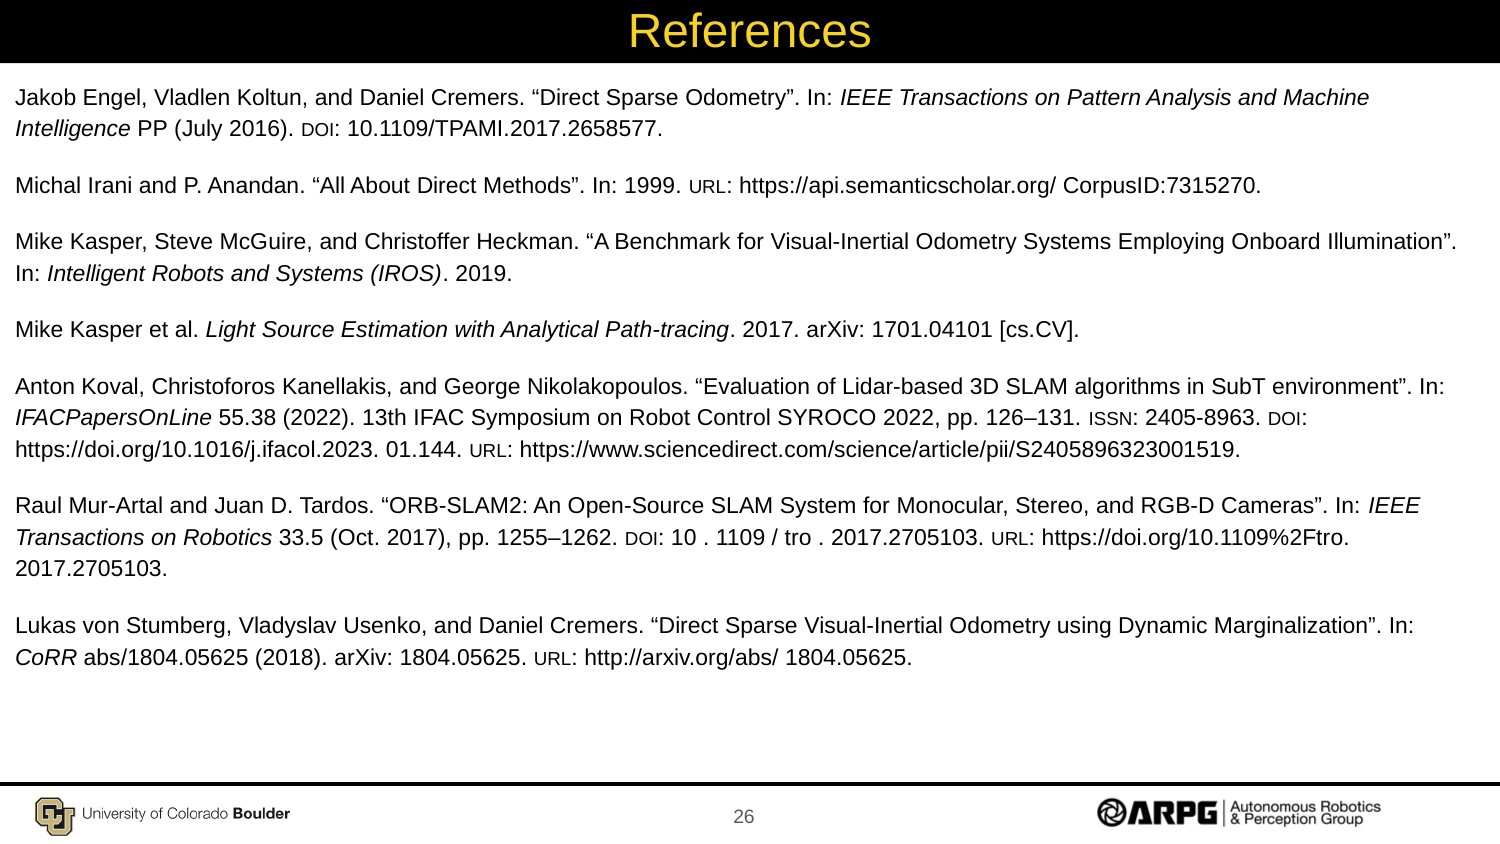

# References
Jakob Engel, Vladlen Koltun, and Daniel Cremers. “Direct Sparse Odometry”. In: IEEE Transactions on Pattern Analysis and Machine Intelligence PP (July 2016). DOI: 10.1109/TPAMI.2017.2658577.
Michal Irani and P. Anandan. “All About Direct Methods”. In: 1999. URL: https://api.semanticscholar.org/ CorpusID:7315270.
Mike Kasper, Steve McGuire, and Christoffer Heckman. “A Benchmark for Visual-Inertial Odometry Systems Employing Onboard Illumination”. In: Intelligent Robots and Systems (IROS). 2019.
Mike Kasper et al. Light Source Estimation with Analytical Path-tracing. 2017. arXiv: 1701.04101 [cs.CV].
Anton Koval, Christoforos Kanellakis, and George Nikolakopoulos. “Evaluation of Lidar-based 3D SLAM algorithms in SubT environment”. In: IFACPapersOnLine 55.38 (2022). 13th IFAC Symposium on Robot Control SYROCO 2022, pp. 126–131. ISSN: 2405-8963. DOI: https://doi.org/10.1016/j.ifacol.2023. 01.144. URL: https://www.sciencedirect.com/science/article/pii/S2405896323001519.
Raul Mur-Artal and Juan D. Tardos. “ORB-SLAM2: An Open-Source SLAM System for Monocular, Stereo, and RGB-D Cameras”. In: IEEE Transactions on Robotics 33.5 (Oct. 2017), pp. 1255–1262. DOI: 10 . 1109 / tro . 2017.2705103. URL: https://doi.org/10.1109%2Ftro. 2017.2705103.
Lukas von Stumberg, Vladyslav Usenko, and Daniel Cremers. “Direct Sparse Visual-Inertial Odometry using Dynamic Marginalization”. In: CoRR abs/1804.05625 (2018). arXiv: 1804.05625. URL: http://arxiv.org/abs/ 1804.05625.
26